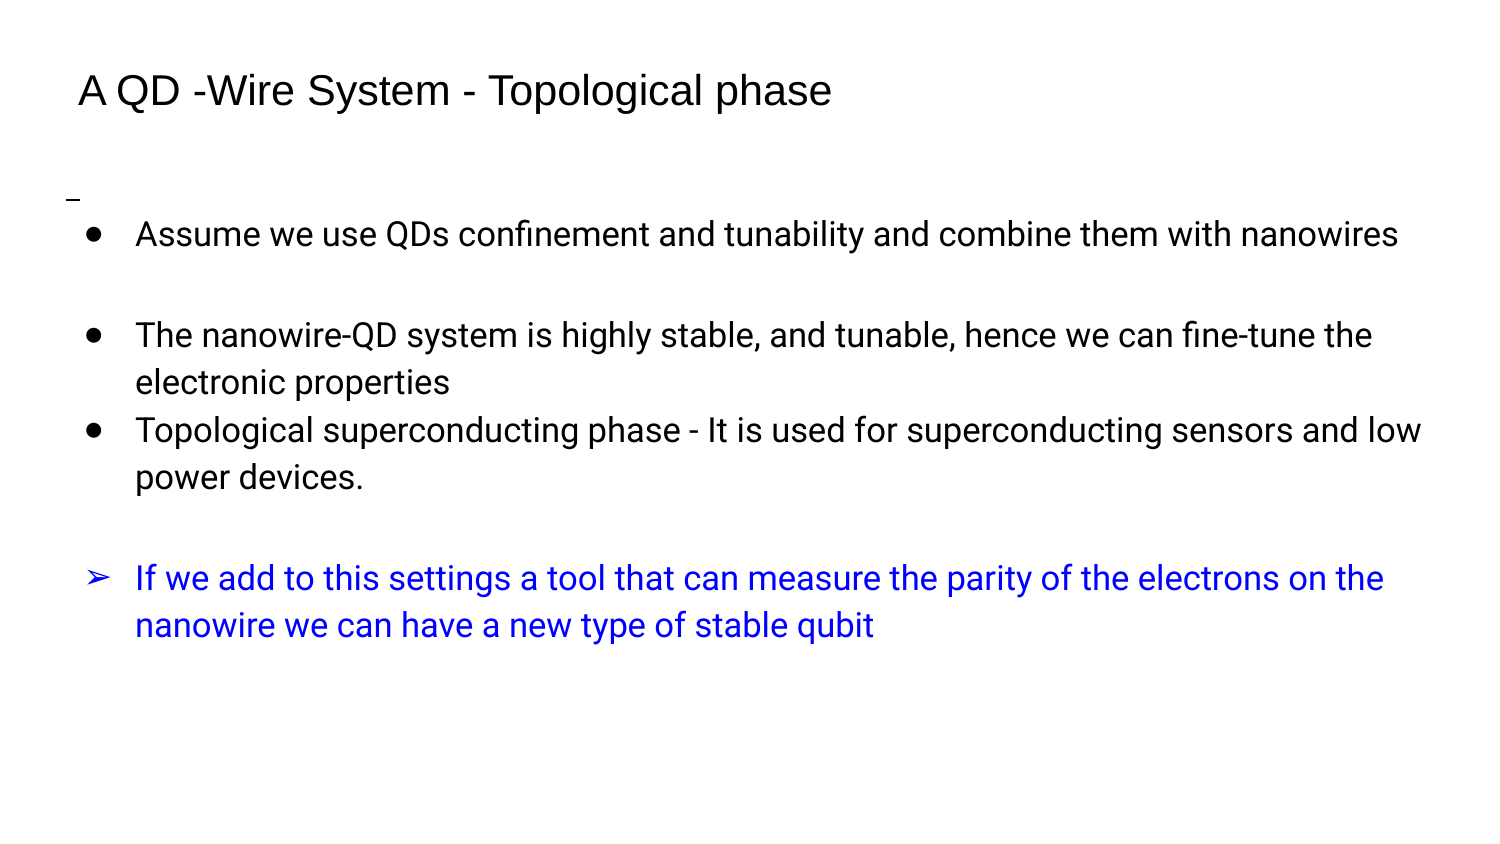

# A QD -Wire System - Topological phase

Assume we use QDs confinement and tunability and combine them with nanowires

The nanowire-QD system is highly stable, and tunable, hence we can fine-tune the electronic properties
Topological superconducting phase - It is used for superconducting sensors and low power devices.

If we add to this settings a tool that can measure the parity of the electrons on the nanowire we can have a new type of stable qubit